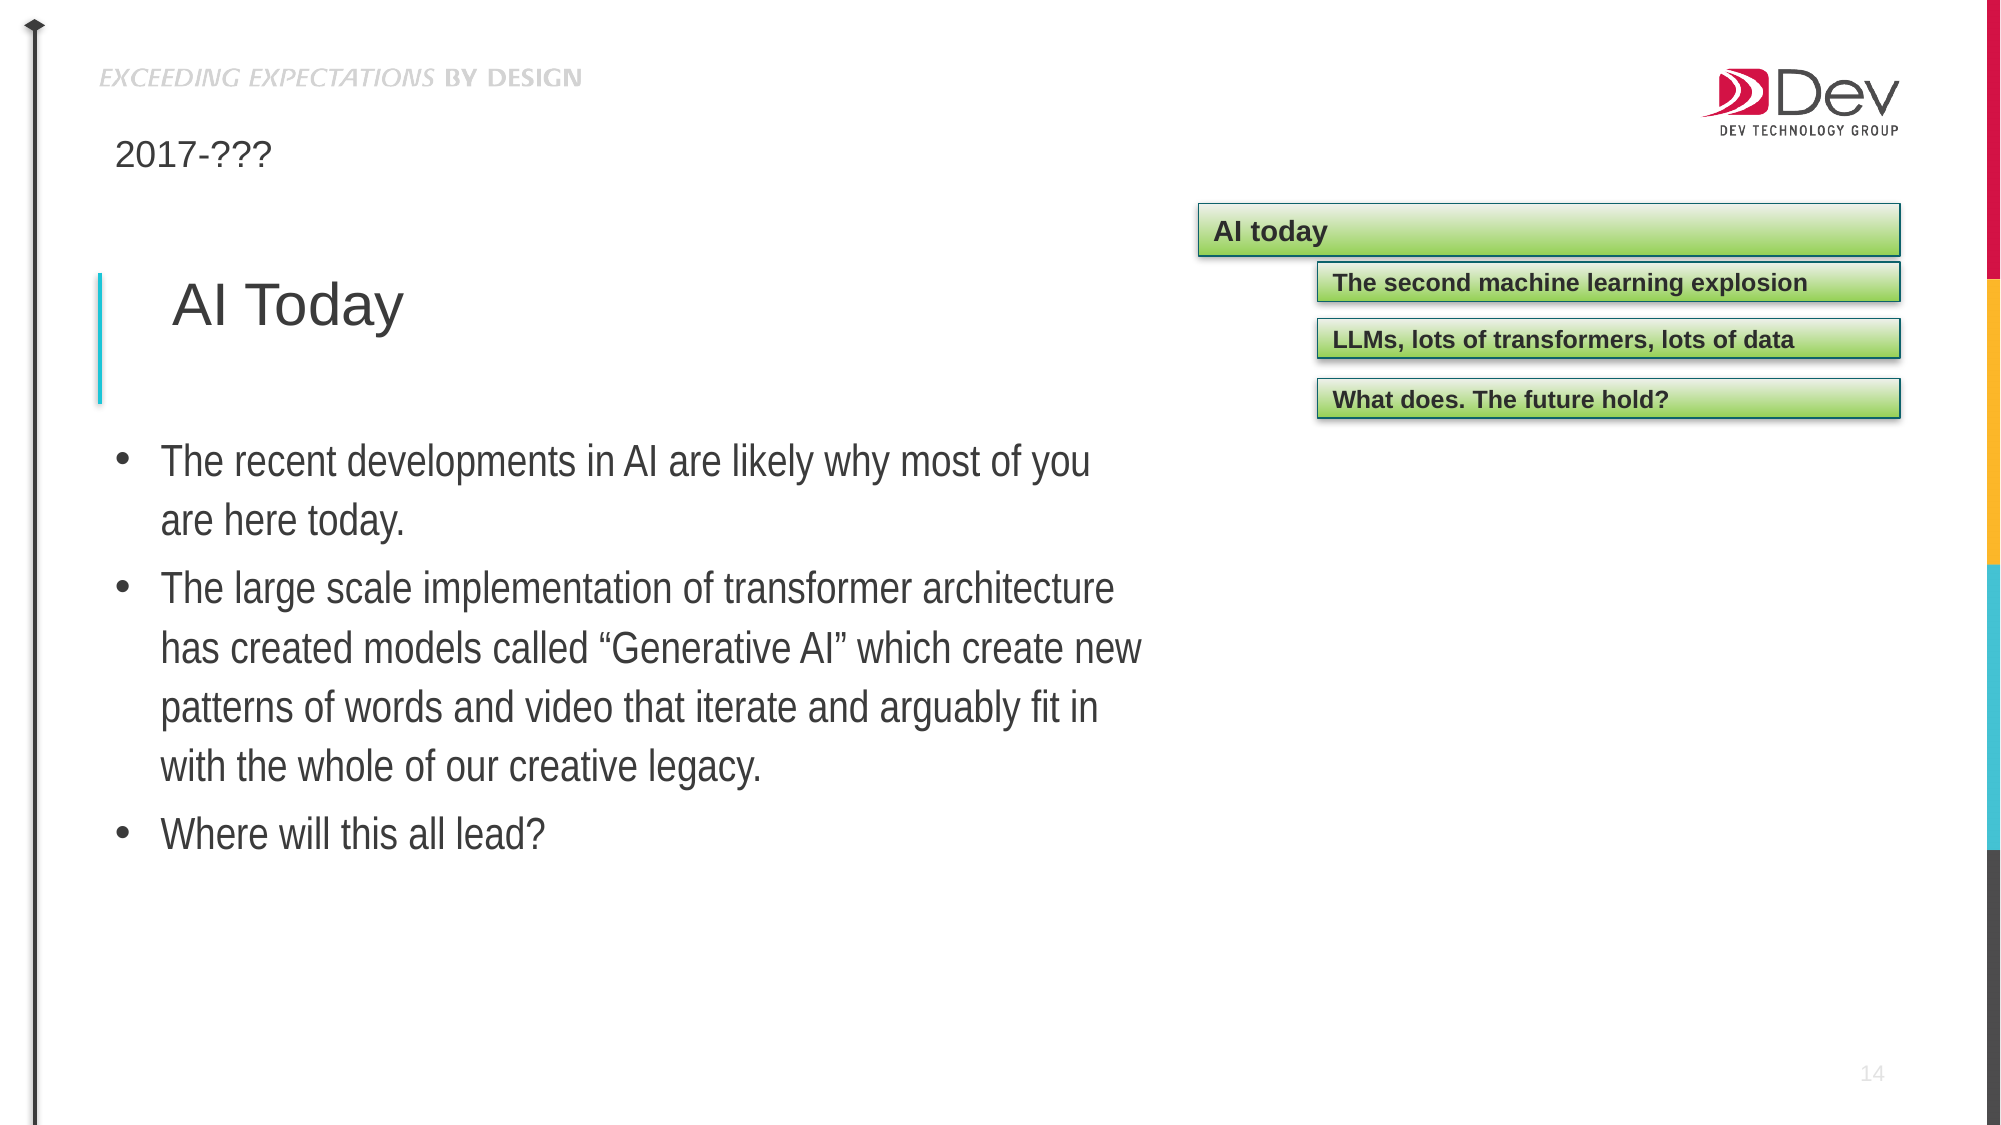

2017-???
AI today
# AI Today
The second machine learning explosion
LLMs, lots of transformers, lots of data
What does. The future hold?
The recent developments in AI are likely why most of you are here today.
The large scale implementation of transformer architecture has created models called “Generative AI” which create new patterns of words and video that iterate and arguably fit in with the whole of our creative legacy.
Where will this all lead?
14